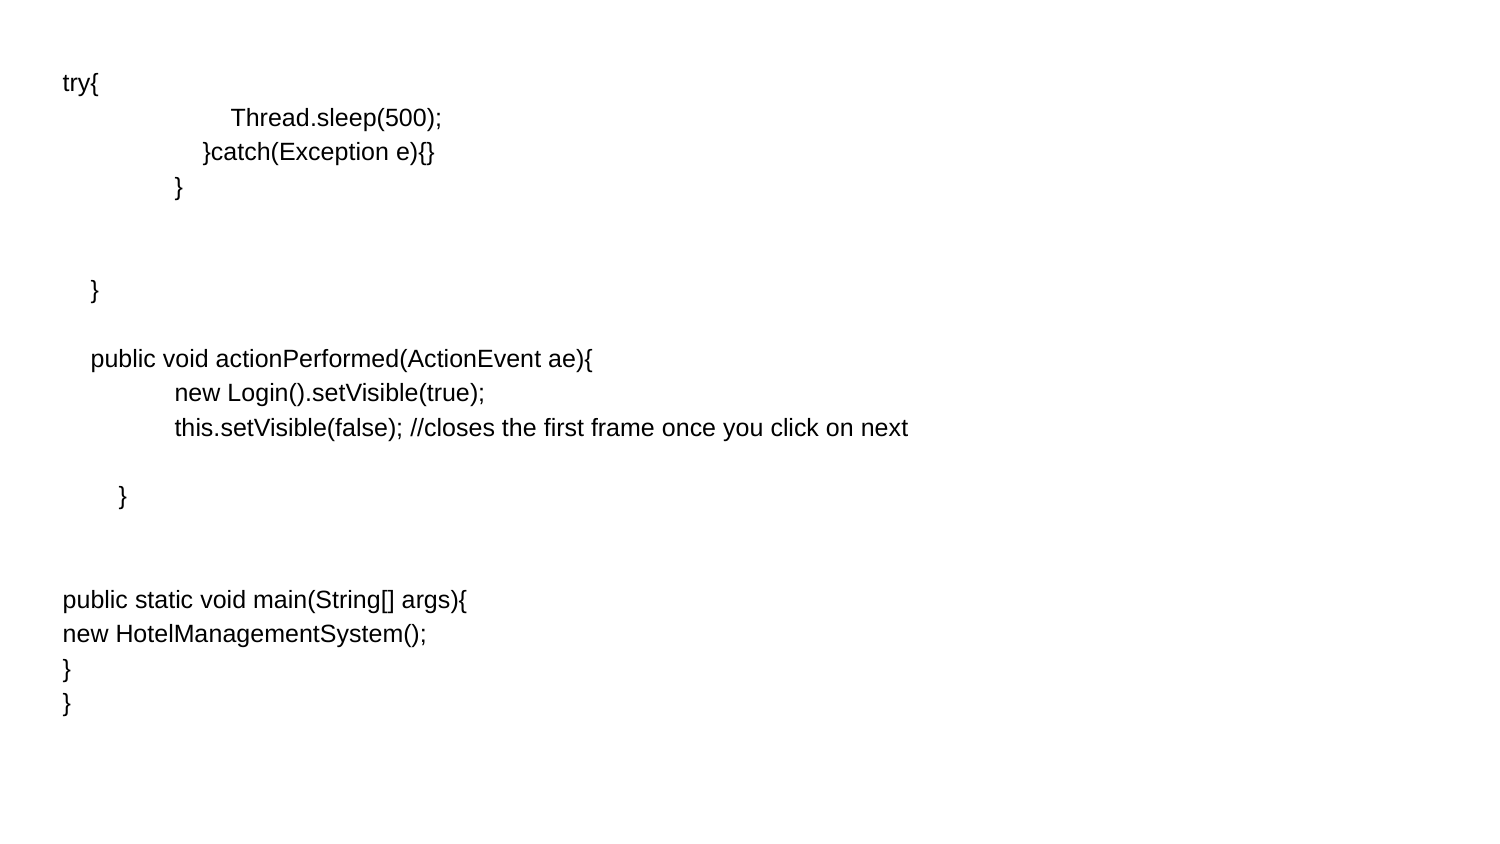

try{
                        Thread.sleep(500);
                    }catch(Exception e){}
                }

    }

    public void actionPerformed(ActionEvent ae){
                new Login().setVisible(true);
                this.setVisible(false); //closes the first frame once you click on next

        }

public static void main(String[] args){
new HotelManagementSystem();
}
}